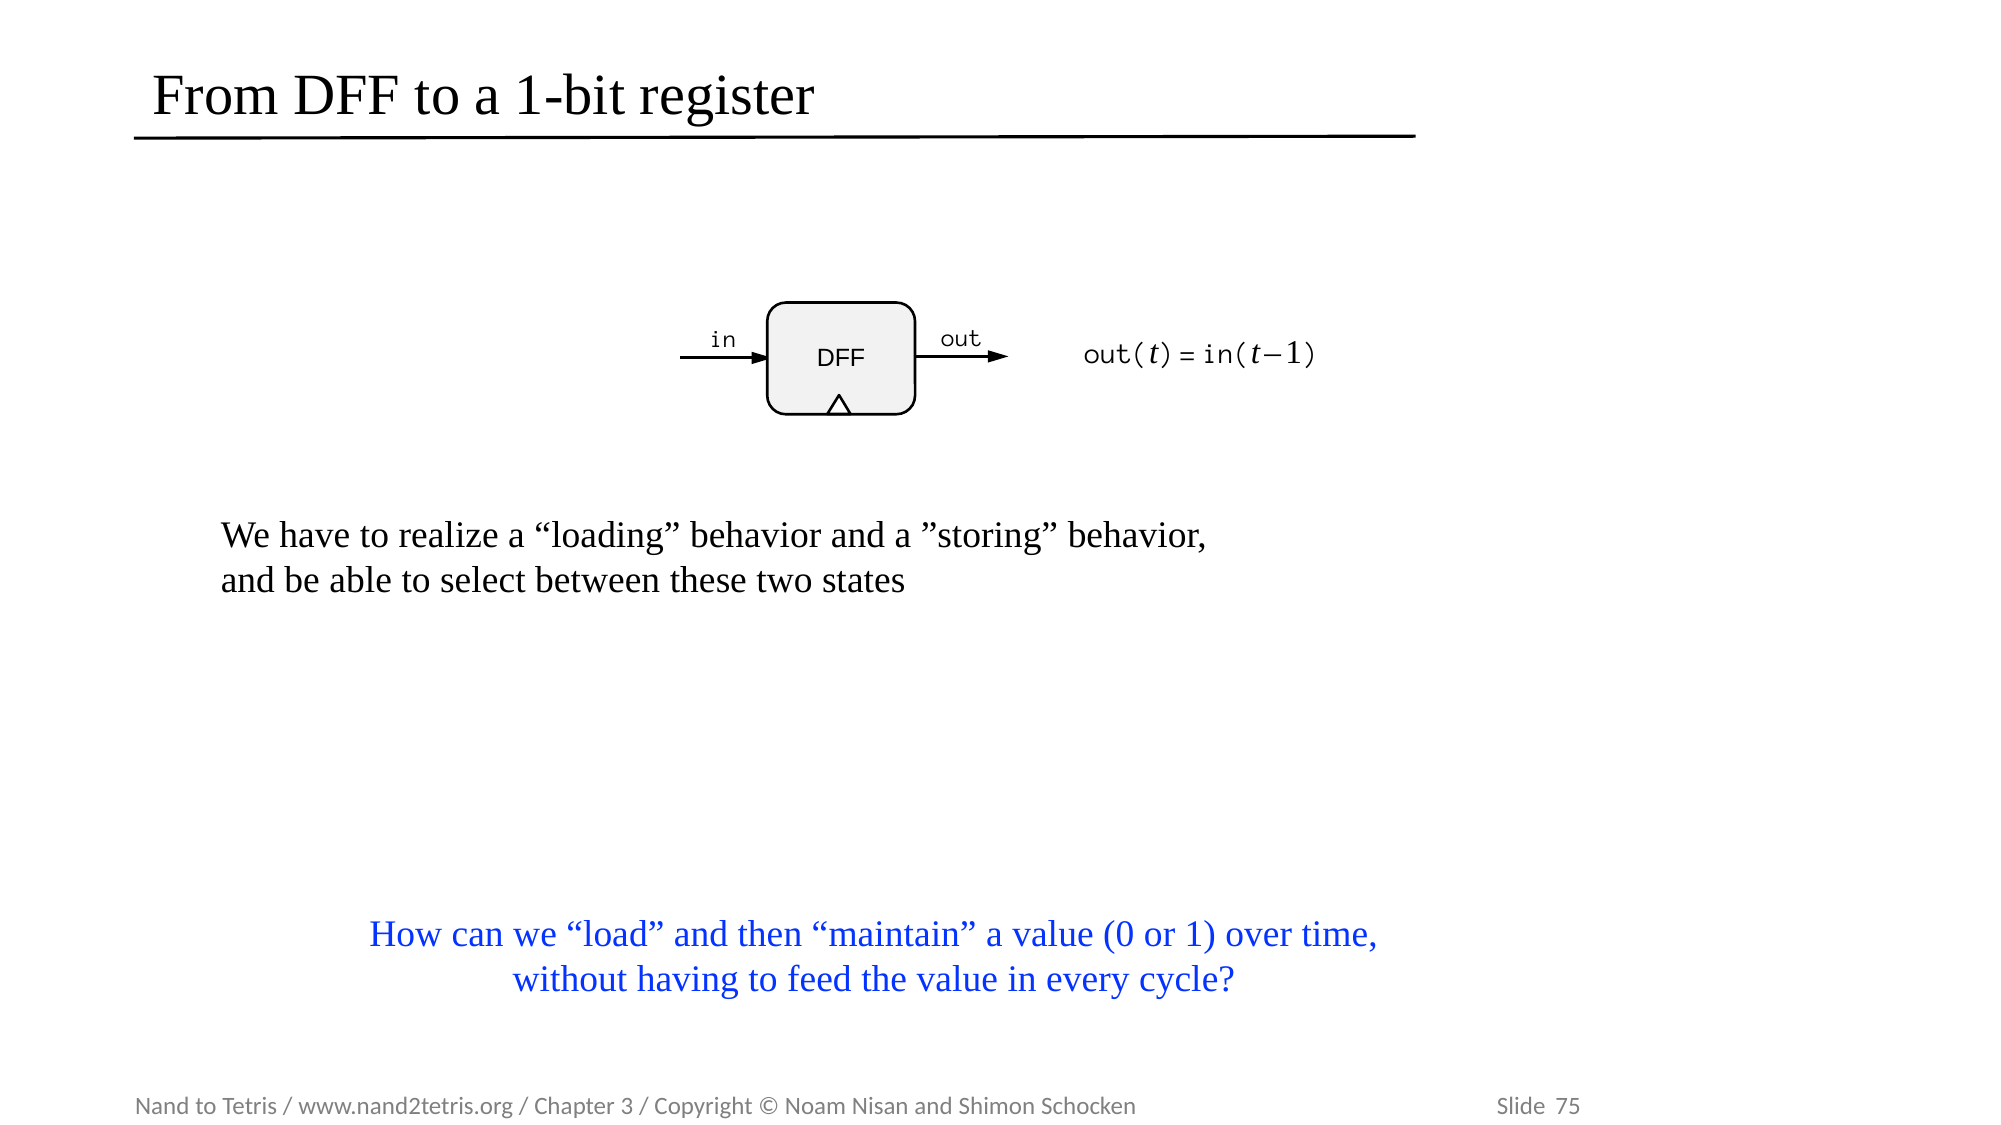

# From DFF to a 1-bit register

out
in
DFF

out(t) = in(t – 1)

We have to realize a “loading” behavior and a ”storing” behavior,
and be able to select between these two states
How can we “load” and then “maintain” a value (0 or 1) over time,
without having to feed the value in every cycle?